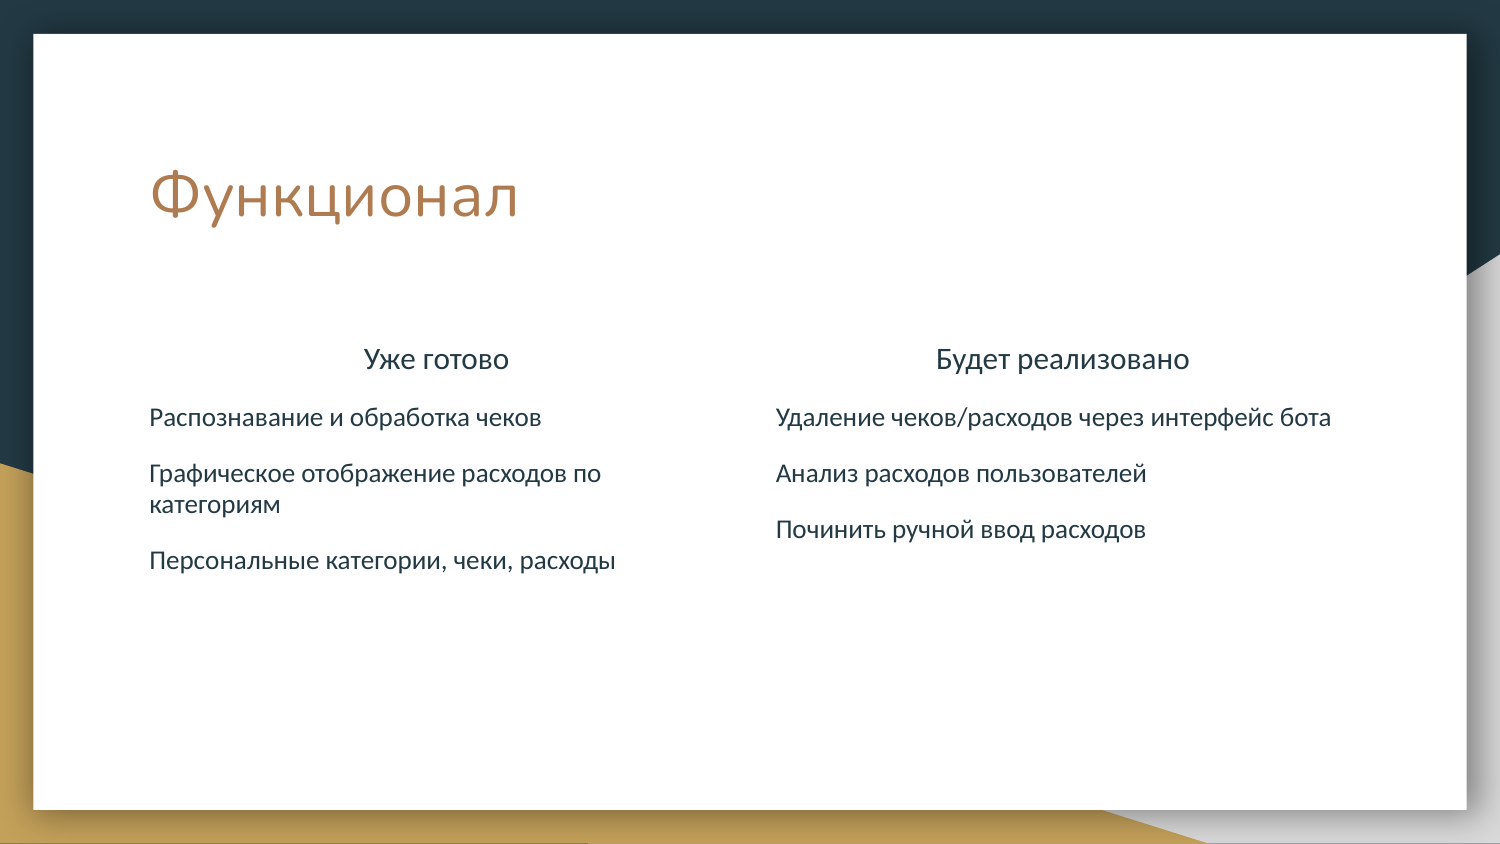

# Функционал
Уже готово
Распознавание и обработка чеков
Графическое отображение расходов по категориям
Персональные категории, чеки, расходы

Будет реализовано
Удаление чеков/расходов через интерфейс бота
Анализ расходов пользователей
Починить ручной ввод расходов